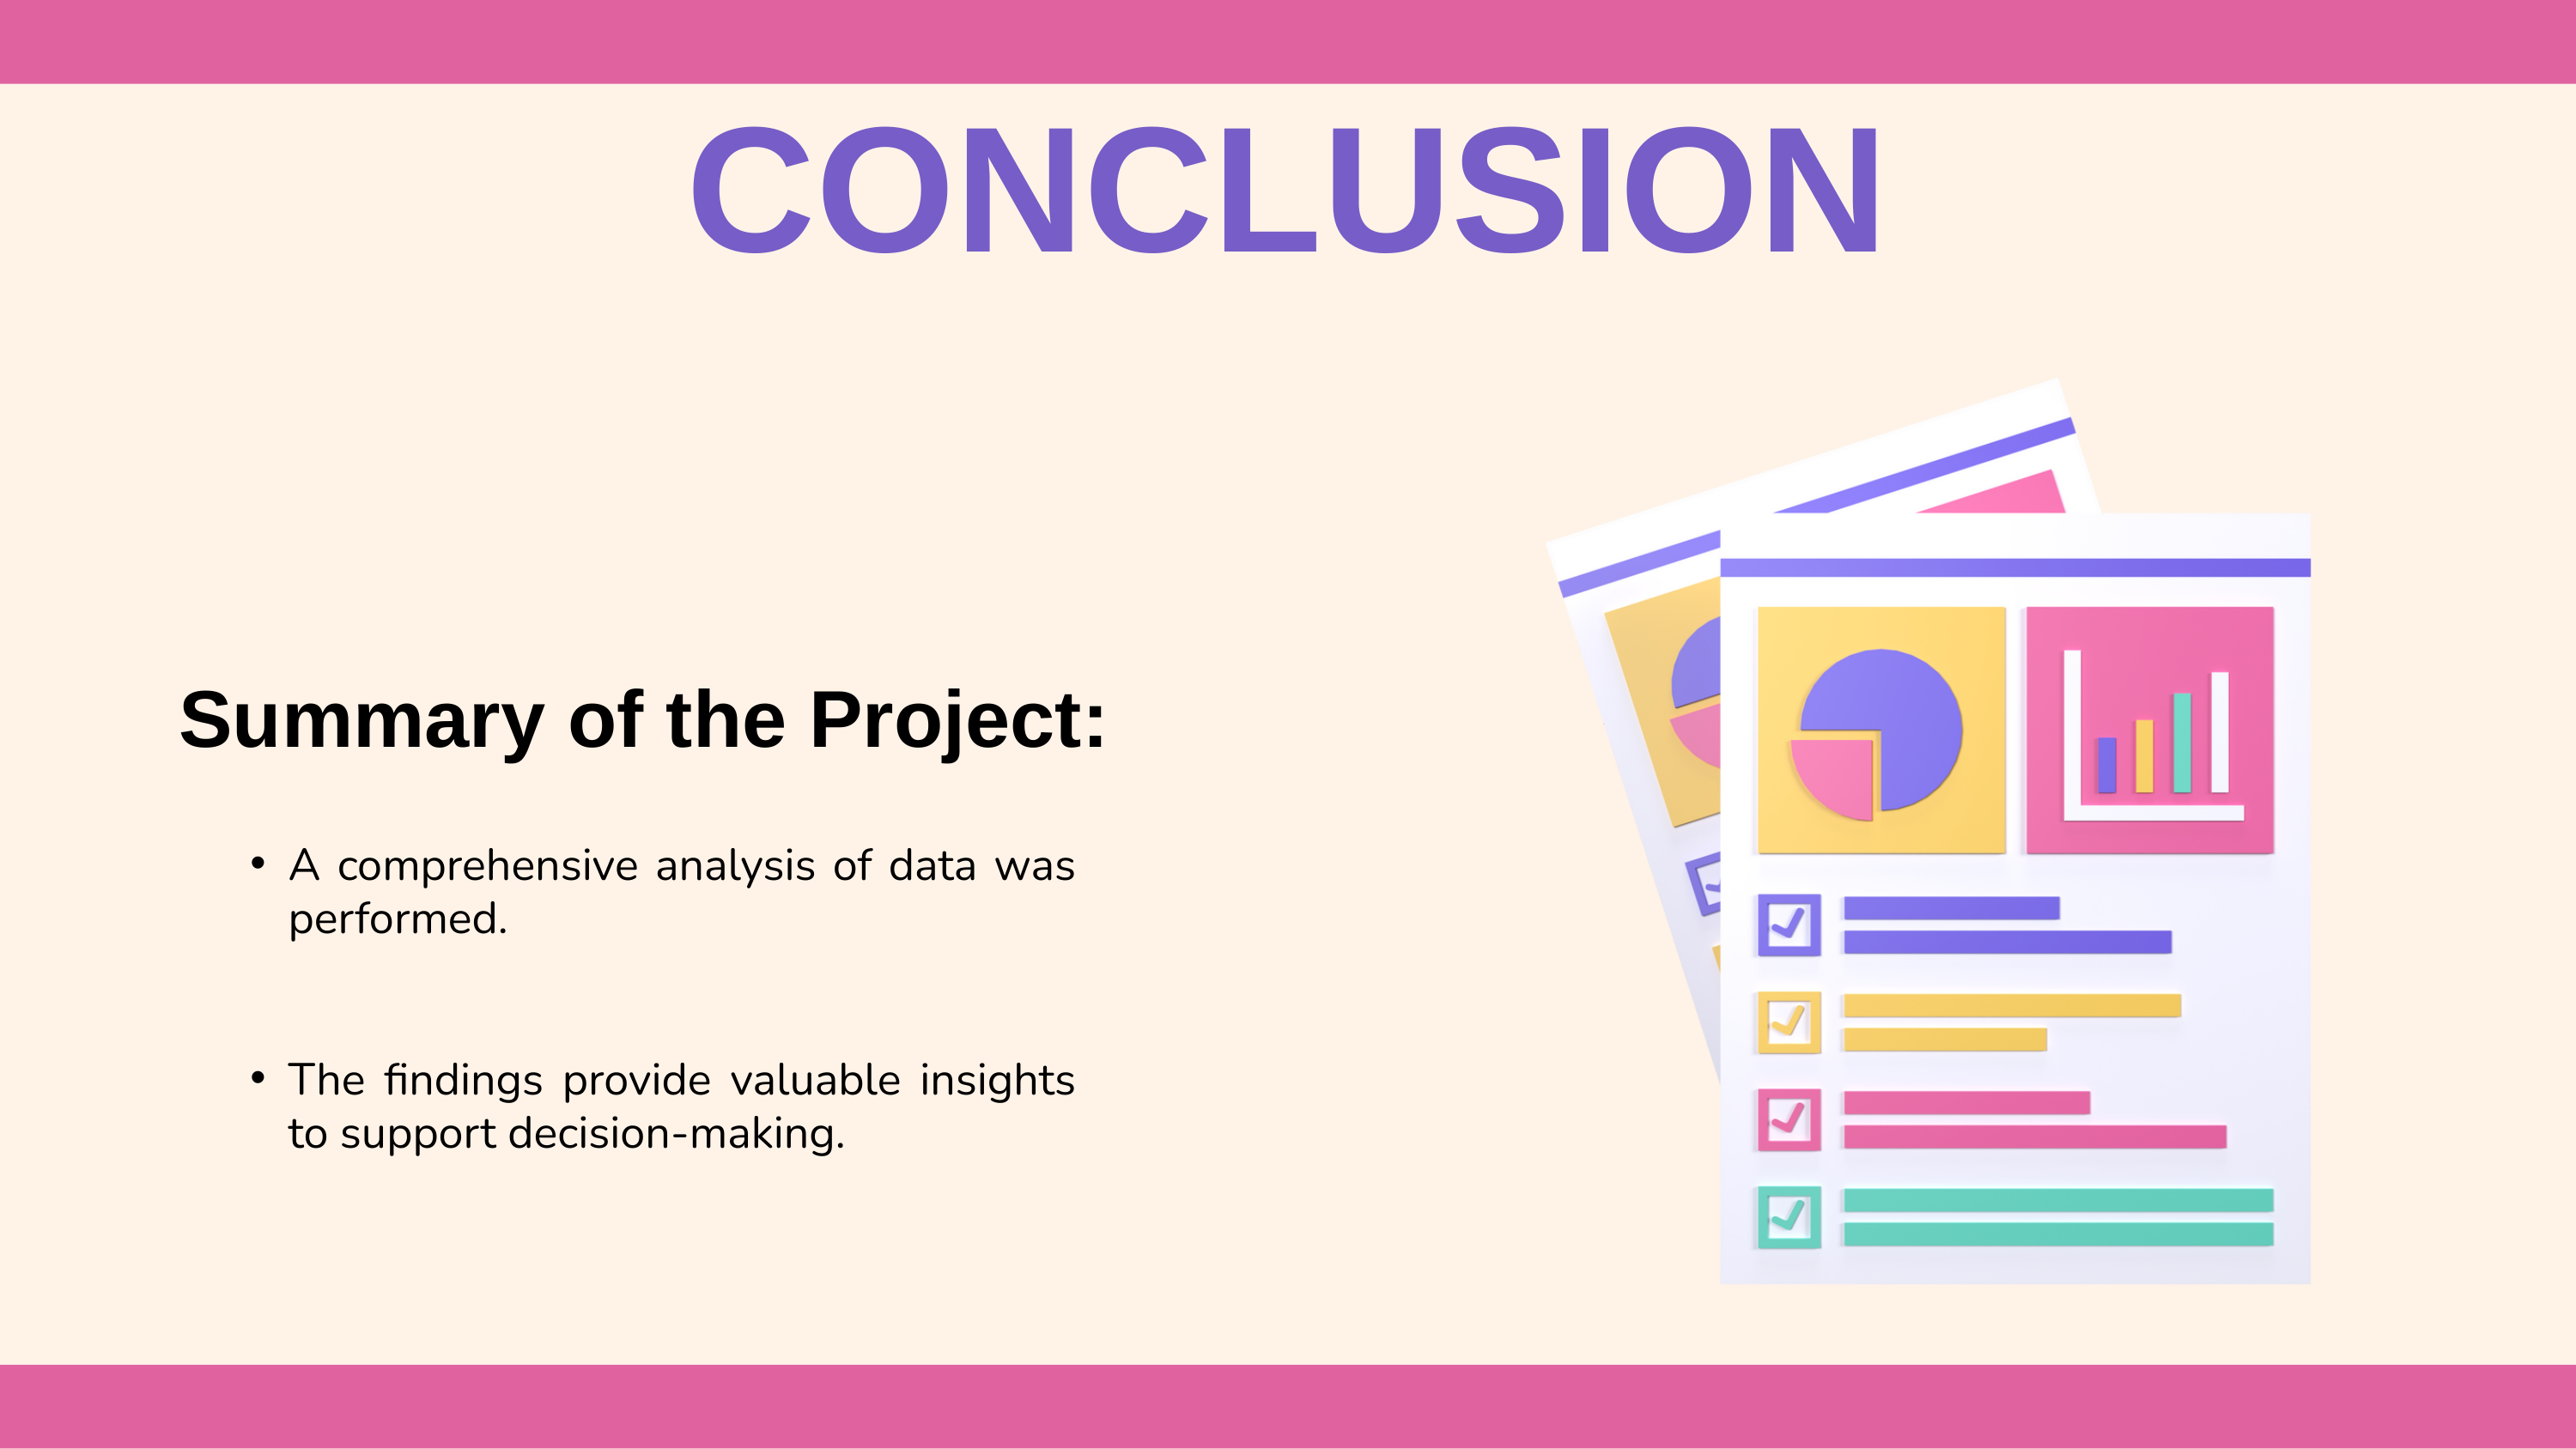

CONCLUSION

Summary of the Project:

A comprehensive analysis of data was performed.

The findings provide valuable insights to support decision-making.